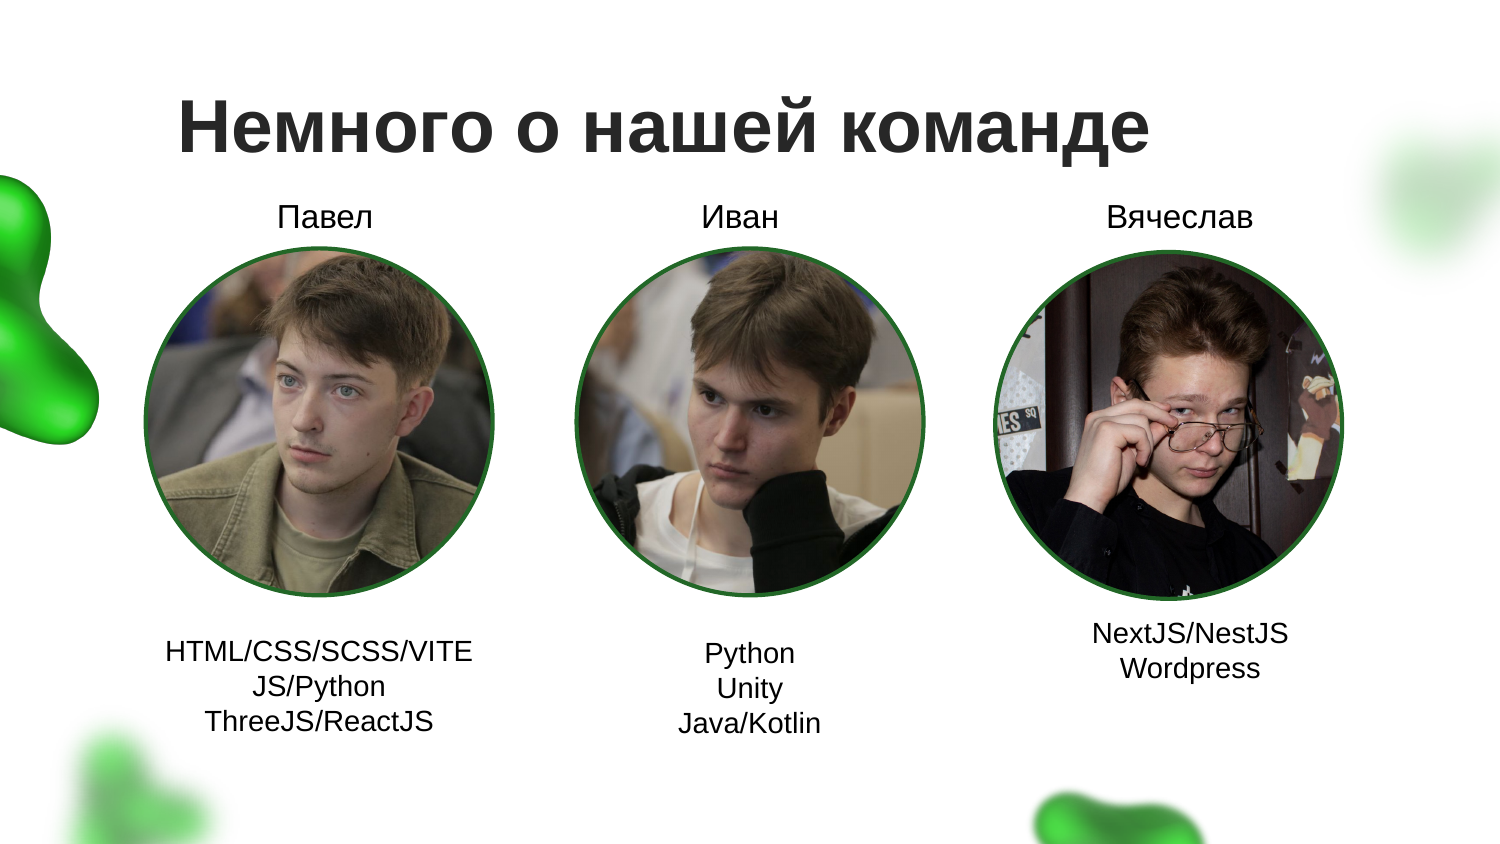

# Немного о нашей команде
Павел
Иван
Вячеслав

NextJS/NestJS
Wordpress
HTML/CSS/SCSS/VITE
JS/Python
ThreeJS/ReactJS
Python
Unity
Java/Kotlin